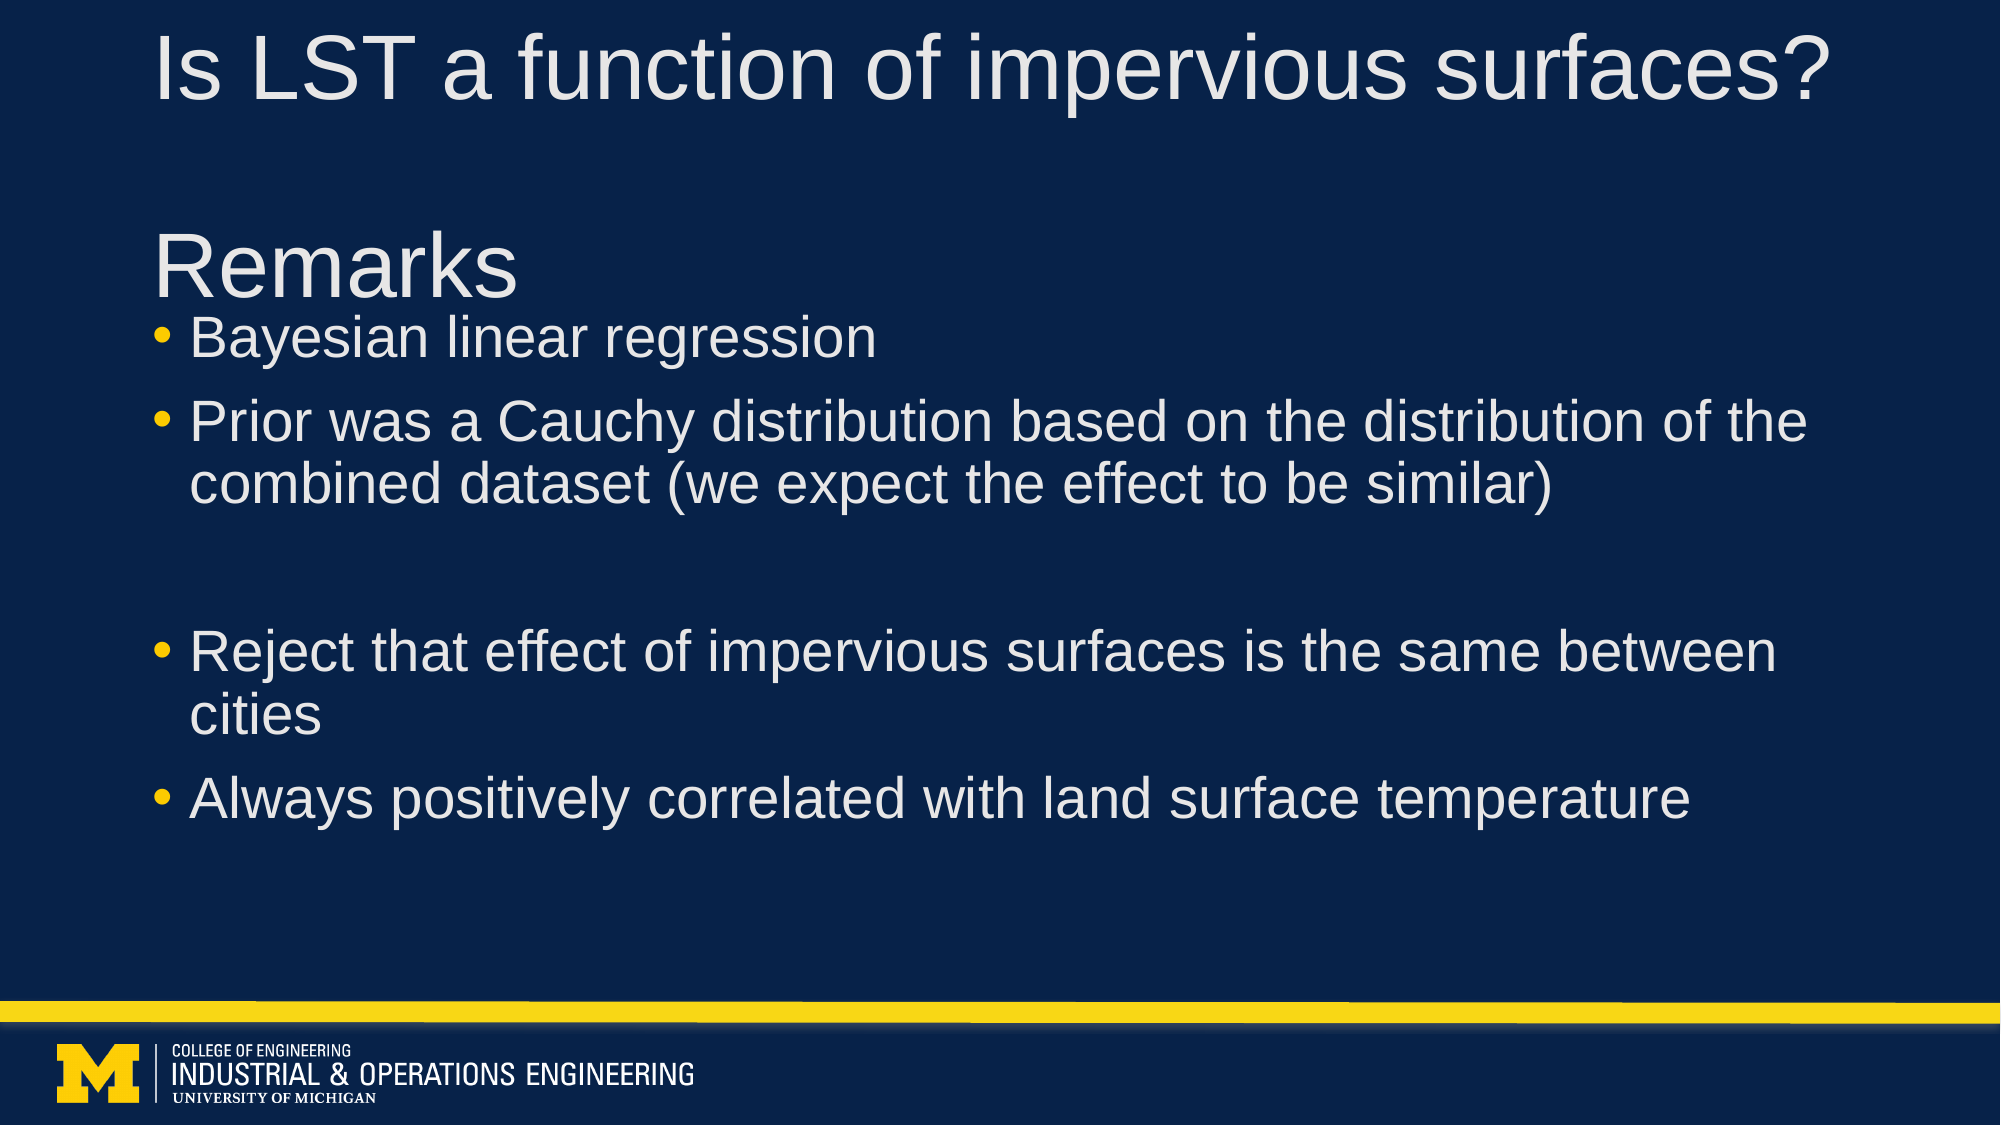

# Is LST a function of impervious surfaces? Remarks
Bayesian linear regression
Prior was a Cauchy distribution based on the distribution of the combined dataset (we expect the effect to be similar)

Reject that effect of impervious surfaces is the same between cities
Always positively correlated with land surface temperature